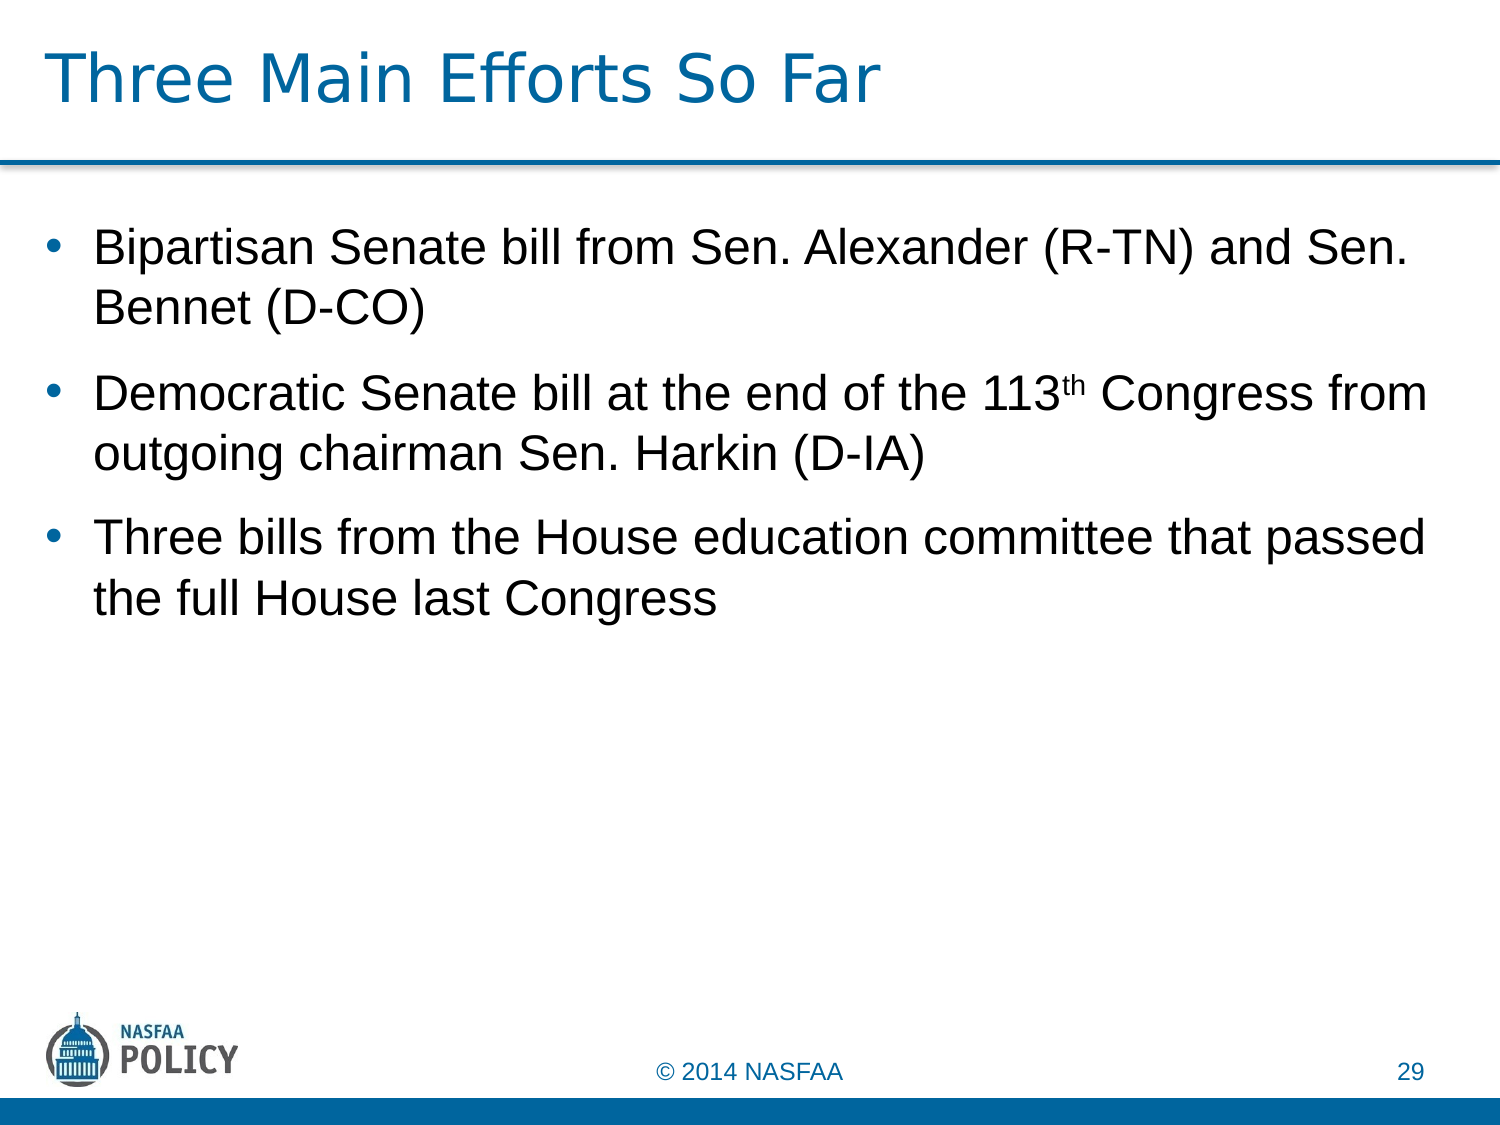

# Three Main Efforts So Far
Bipartisan Senate bill from Sen. Alexander (R-TN) and Sen. Bennet (D-CO)
Democratic Senate bill at the end of the 113th Congress from outgoing chairman Sen. Harkin (D-IA)
Three bills from the House education committee that passed the full House last Congress